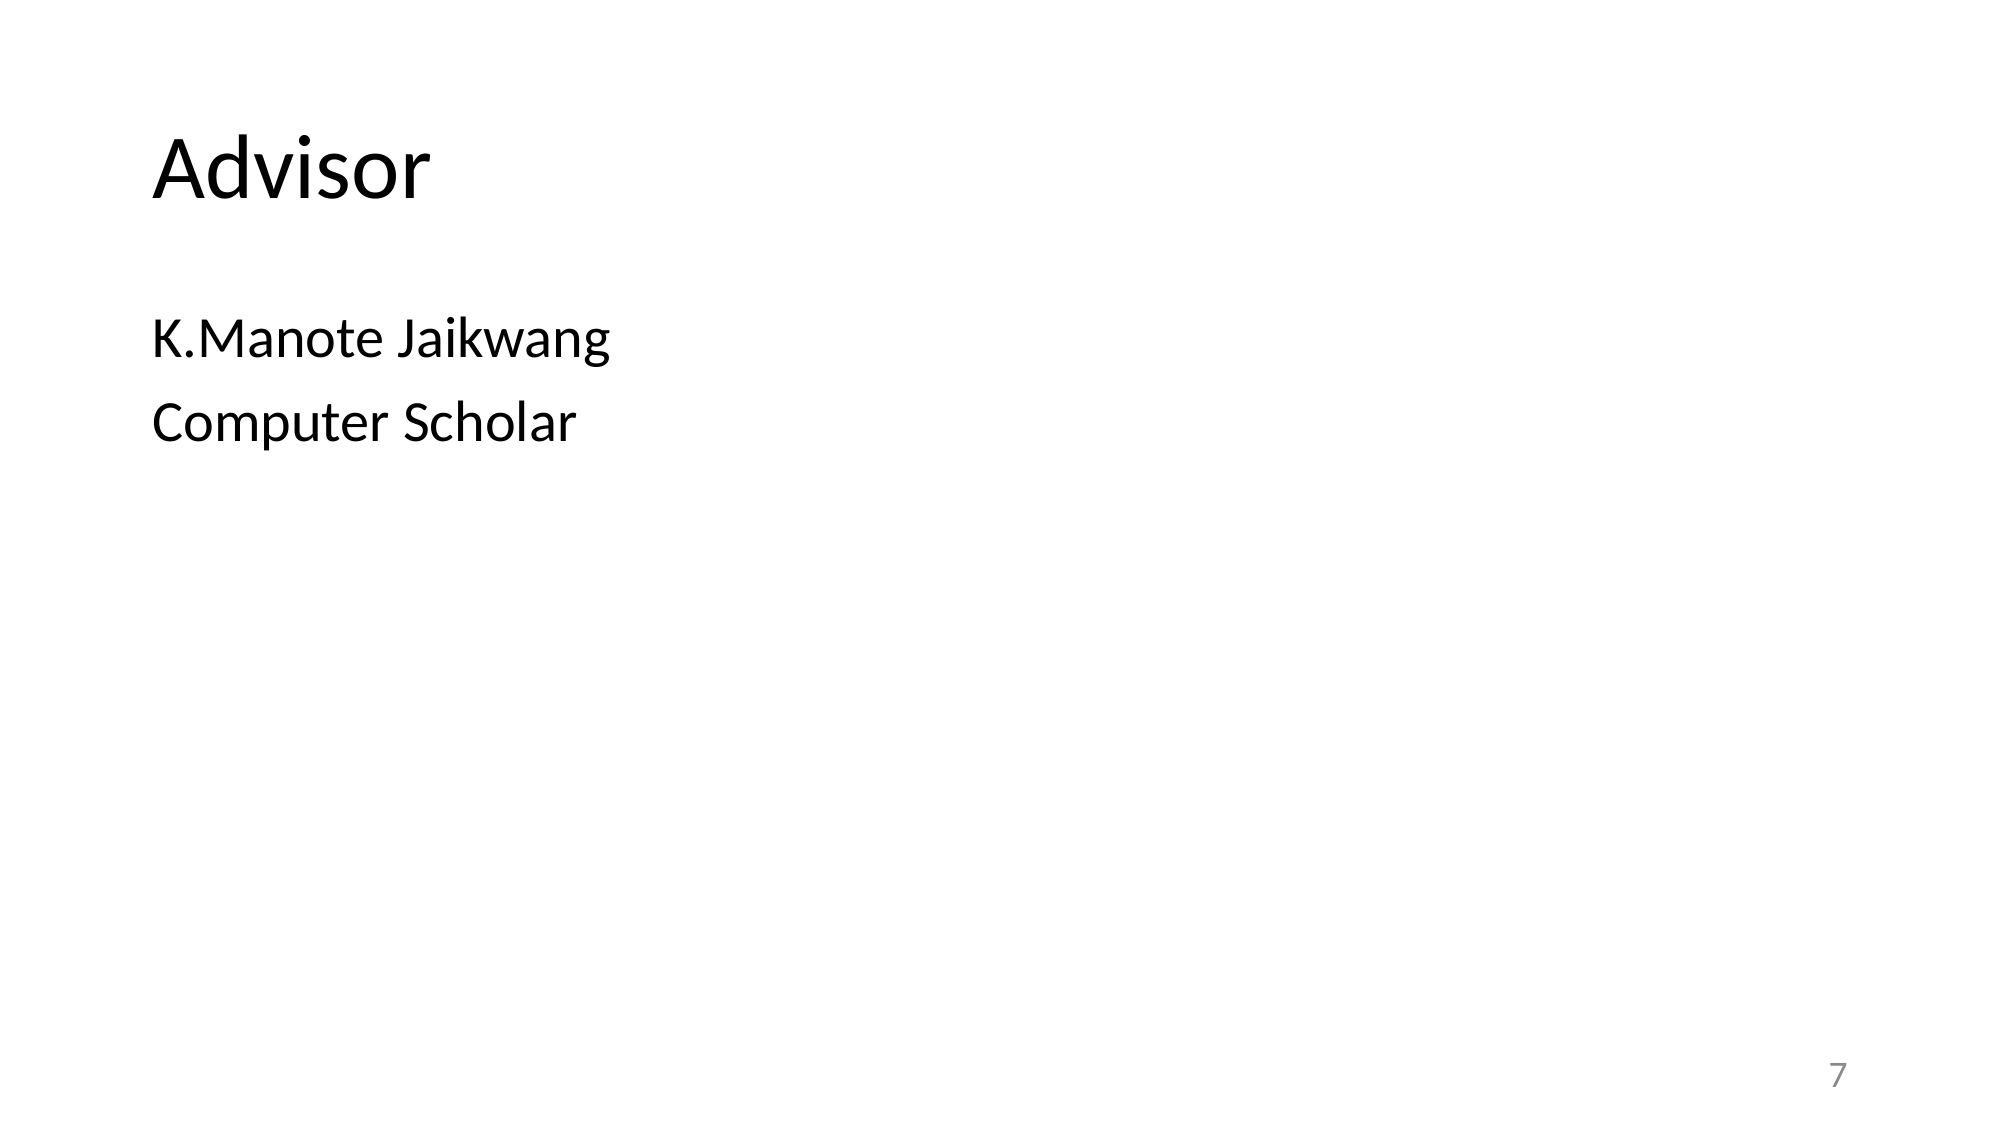

# Advisor
K.Manote Jaikwang
Computer Scholar
7